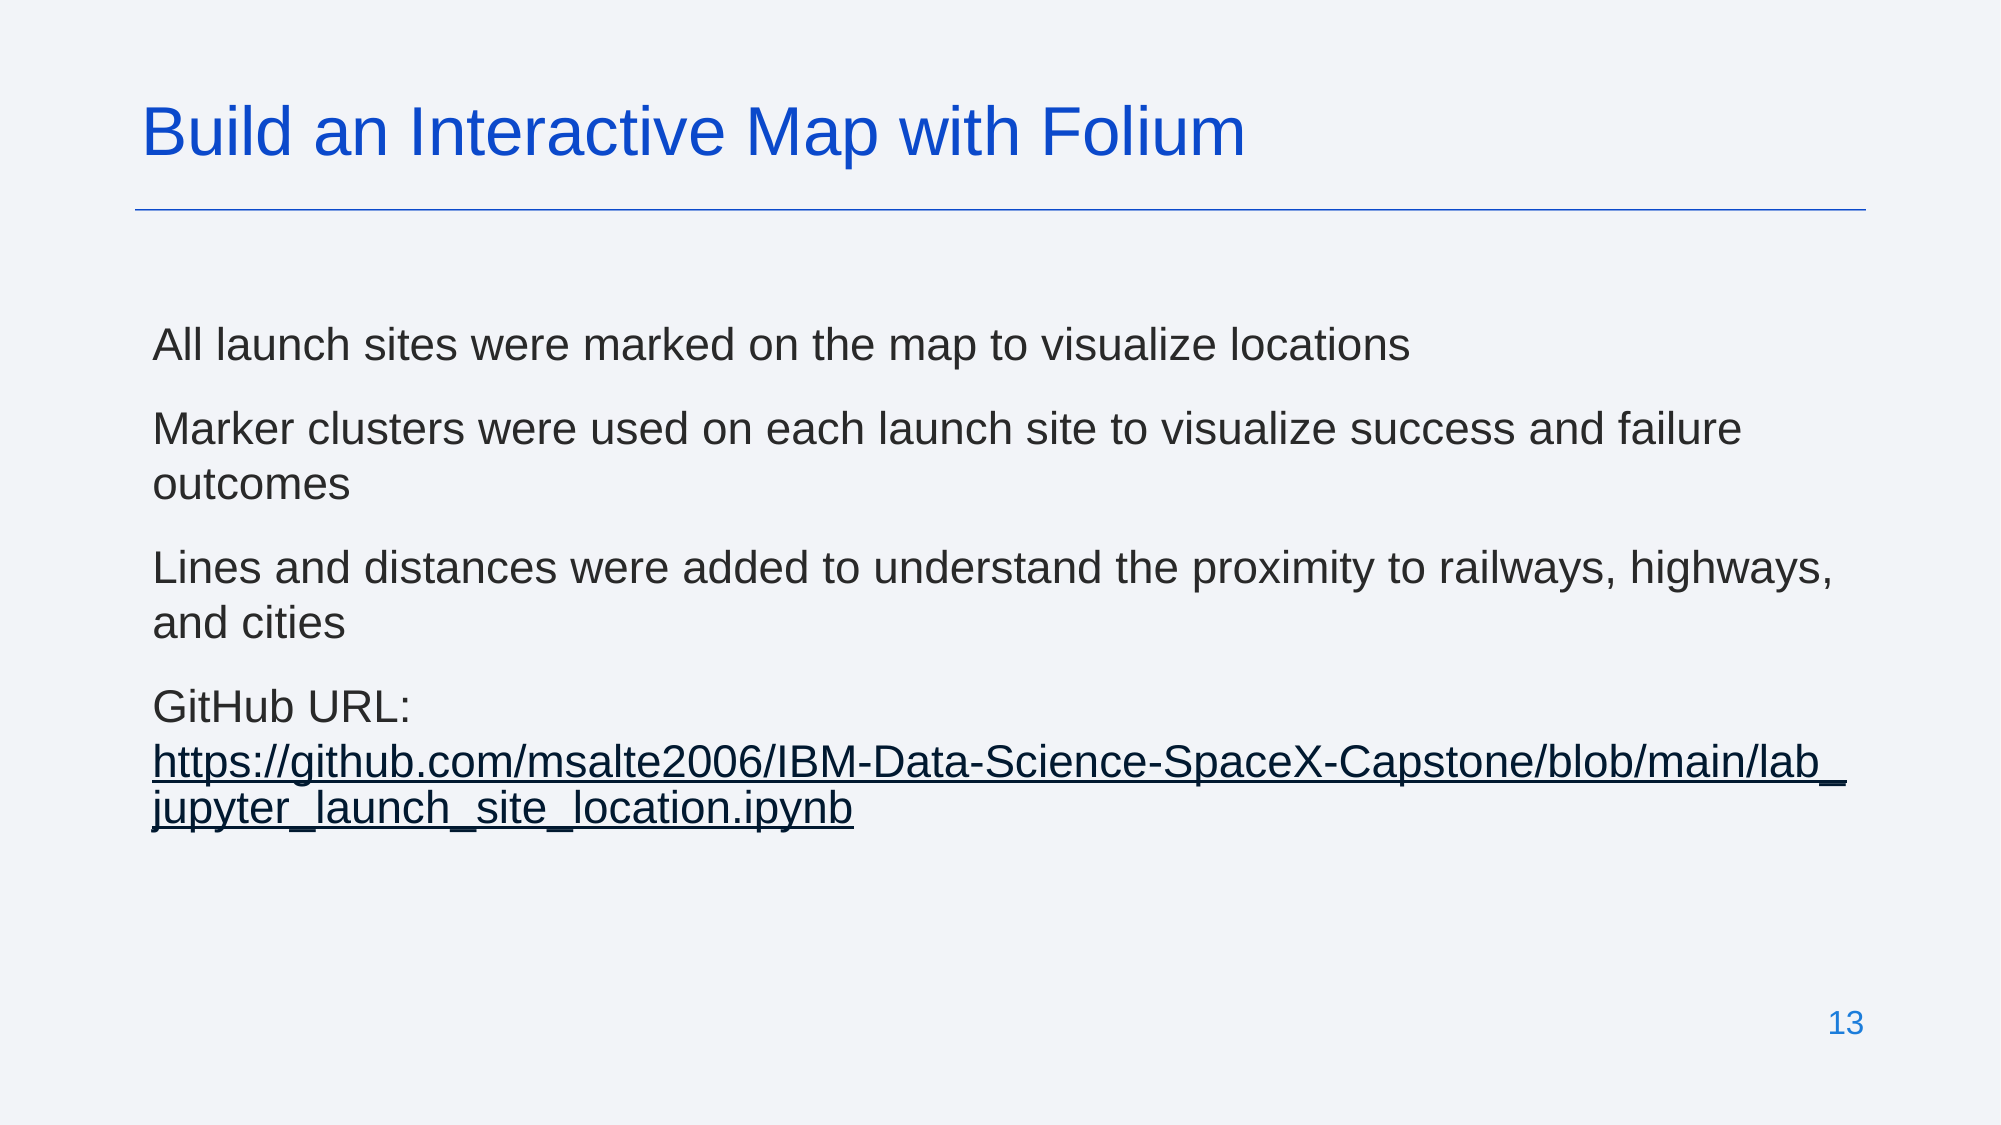

Build an Interactive Map with Folium
All launch sites were marked on the map to visualize locations
Marker clusters were used on each launch site to visualize success and failure outcomes
Lines and distances were added to understand the proximity to railways, highways, and cities
GitHub URL: https://github.com/msalte2006/IBM-Data-Science-SpaceX-Capstone/blob/main/lab_jupyter_launch_site_location.ipynb

13